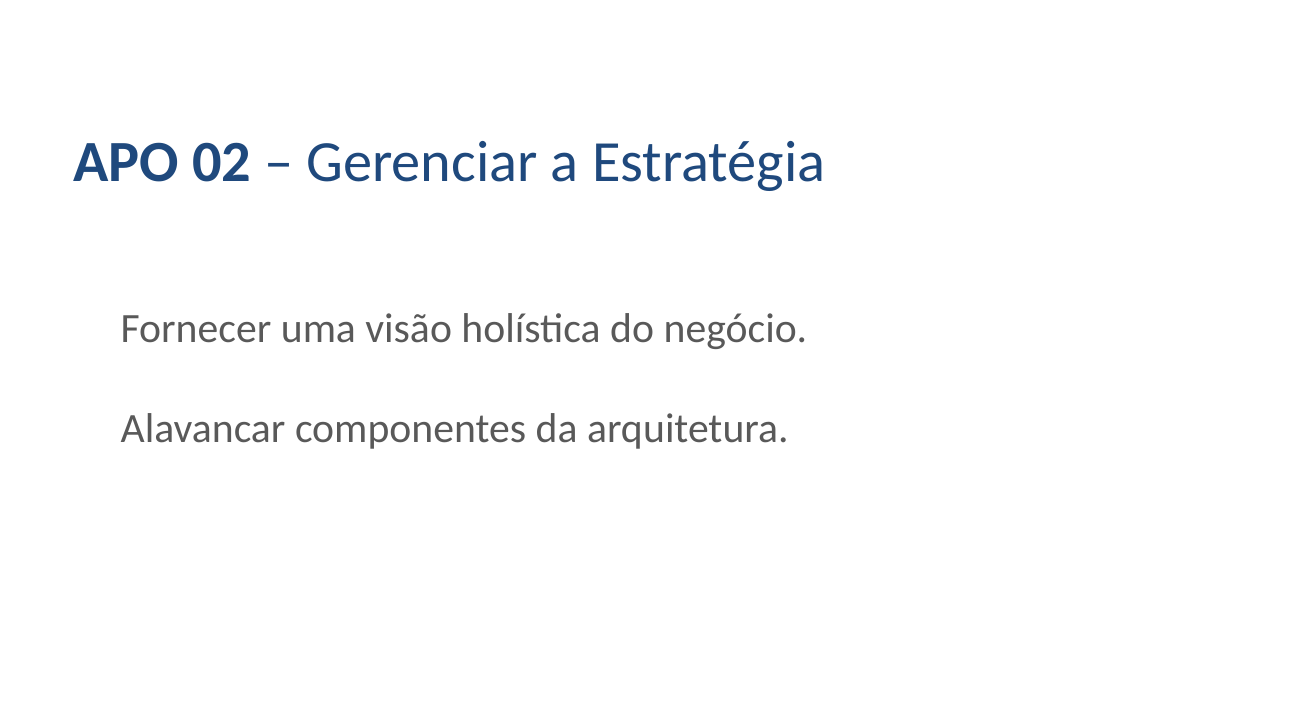

APO 02 – Gerenciar a Estratégia
Fornecer uma visão holística do negócio.

Alavancar componentes da arquitetura.